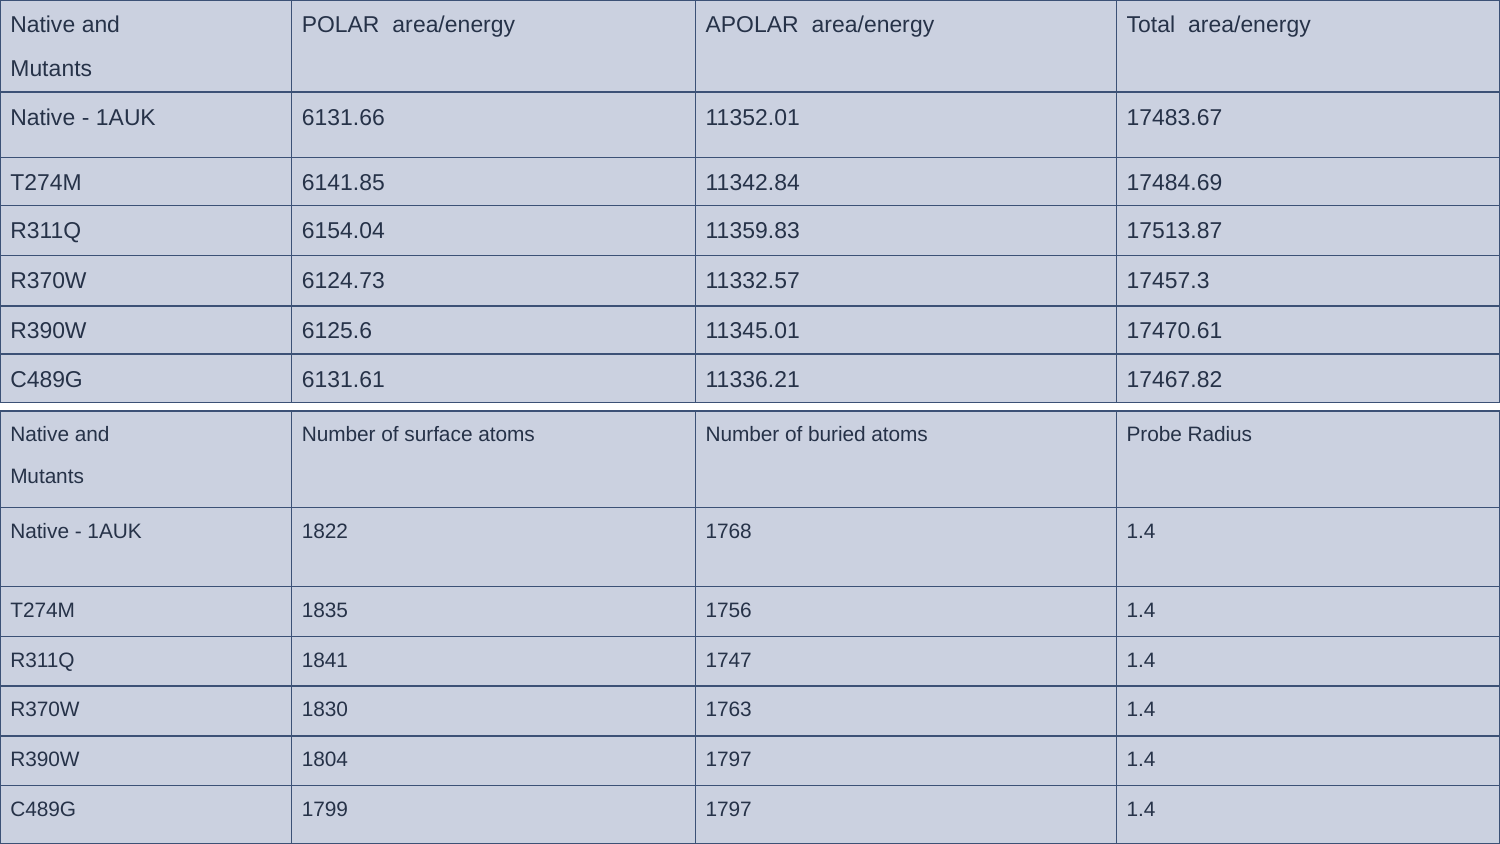

| Native and Mutants | POLAR area/energy | APOLAR area/energy | Total area/energy |
| --- | --- | --- | --- |
| Native - 1AUK | 6131.66 | 11352.01 | 17483.67 |
| T274M | 6141.85 | 11342.84 | 17484.69 |
| R311Q | 6154.04 | 11359.83 | 17513.87 |
| R370W | 6124.73 | 11332.57 | 17457.3 |
| R390W | 6125.6 | 11345.01 | 17470.61 |
| C489G | 6131.61 | 11336.21 | 17467.82 |
#

| Native and Mutants | Number of surface atoms | Number of buried atoms | Probe Radius |
| --- | --- | --- | --- |
| Native - 1AUK | 1822 | 1768 | 1.4 |
| T274M | 1835 | 1756 | 1.4 |
| R311Q | 1841 | 1747 | 1.4 |
| R370W | 1830 | 1763 | 1.4 |
| R390W | 1804 | 1797 | 1.4 |
| C489G | 1799 | 1797 | 1.4 |
37